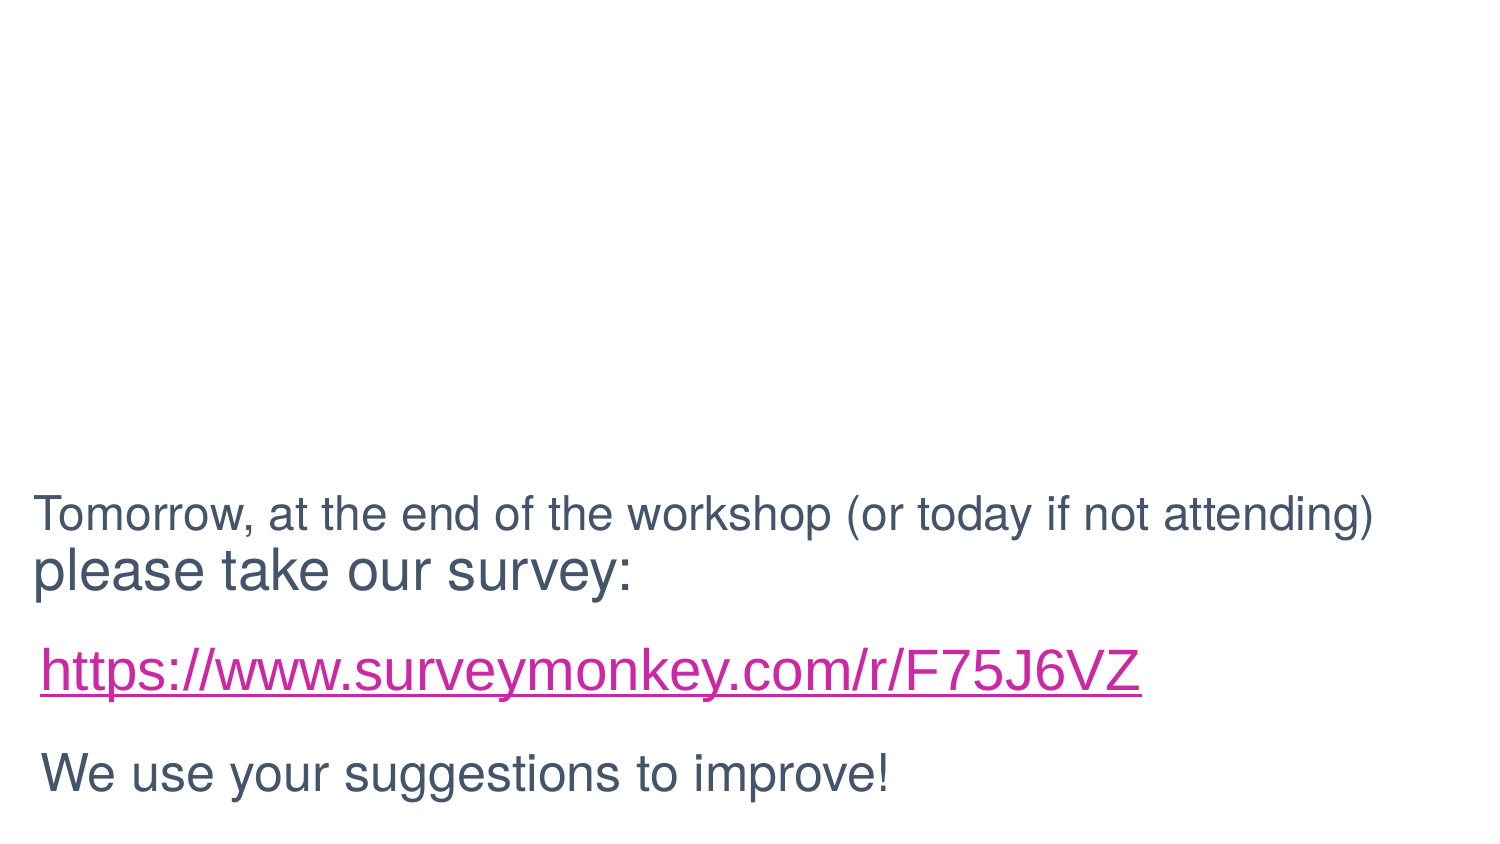

Tomorrow, at the end of the workshop (or today if not attending)
please take our survey:

https://www.surveymonkey.com/r/F75J6VZ
We use your suggestions to improve!